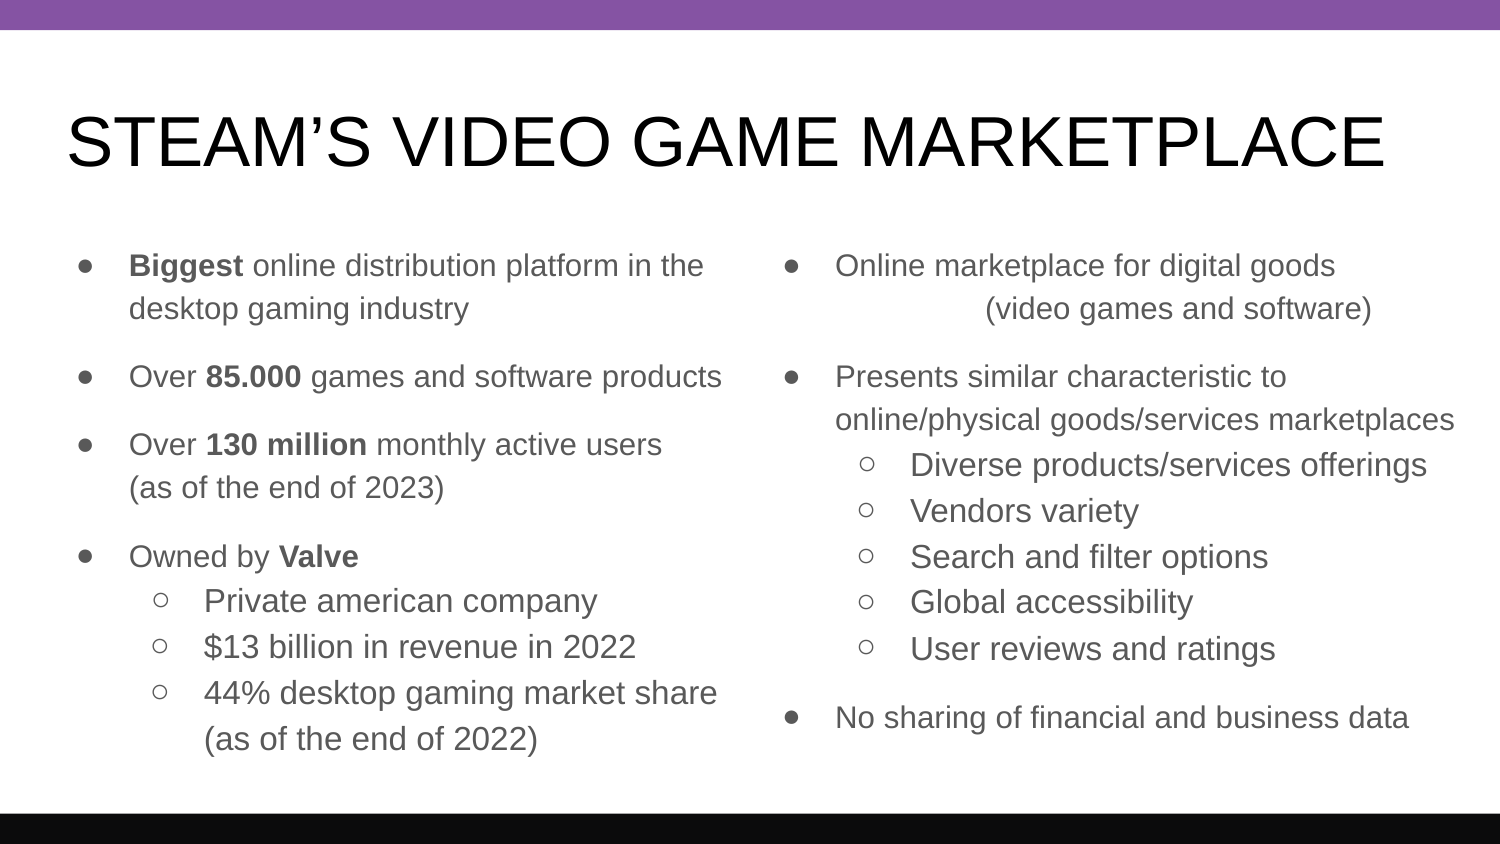

# STEAM’S VIDEO GAME MARKETPLACE
Online marketplace for digital goods 		(video games and software)
Presents similar characteristic to online/physical goods/services marketplaces
Diverse products/services offerings
Vendors variety
Search and filter options
Global accessibility
User reviews and ratings
No sharing of financial and business data
Biggest online distribution platform in the desktop gaming industry
Over 85.000 games and software products
Over 130 million monthly active users 	(as of the end of 2023)
Owned by Valve
Private american company
$13 billion in revenue in 2022
44% desktop gaming market share (as of the end of 2022)